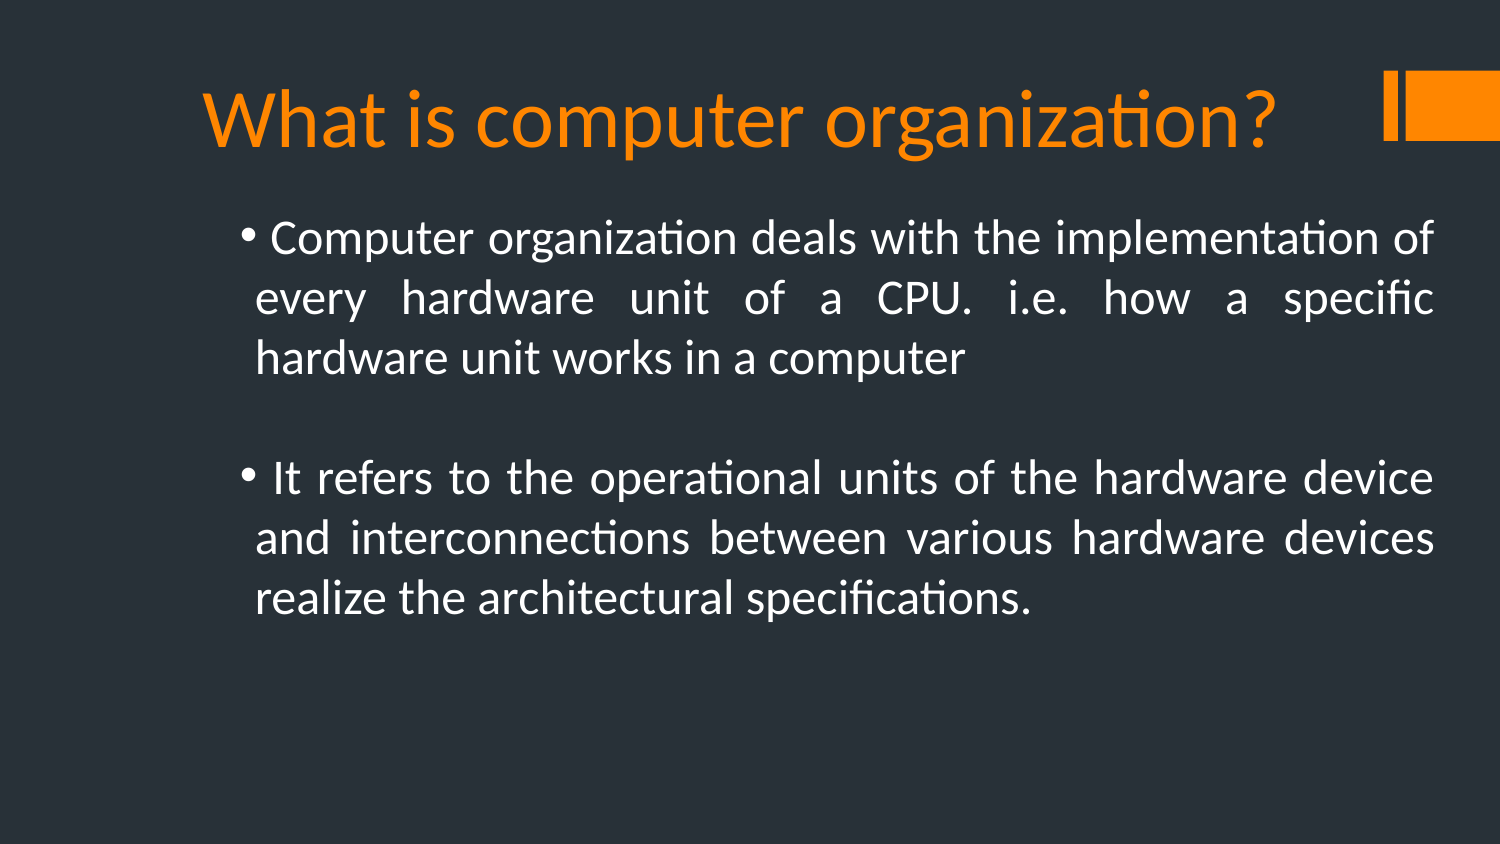

# What is computer organization?
 Computer organization deals with the implementation of every hardware unit of a CPU. i.e. how a specific hardware unit works in a computer

 It refers to the operational units of the hardware device and interconnections between various hardware devices realize the architectural specifications.